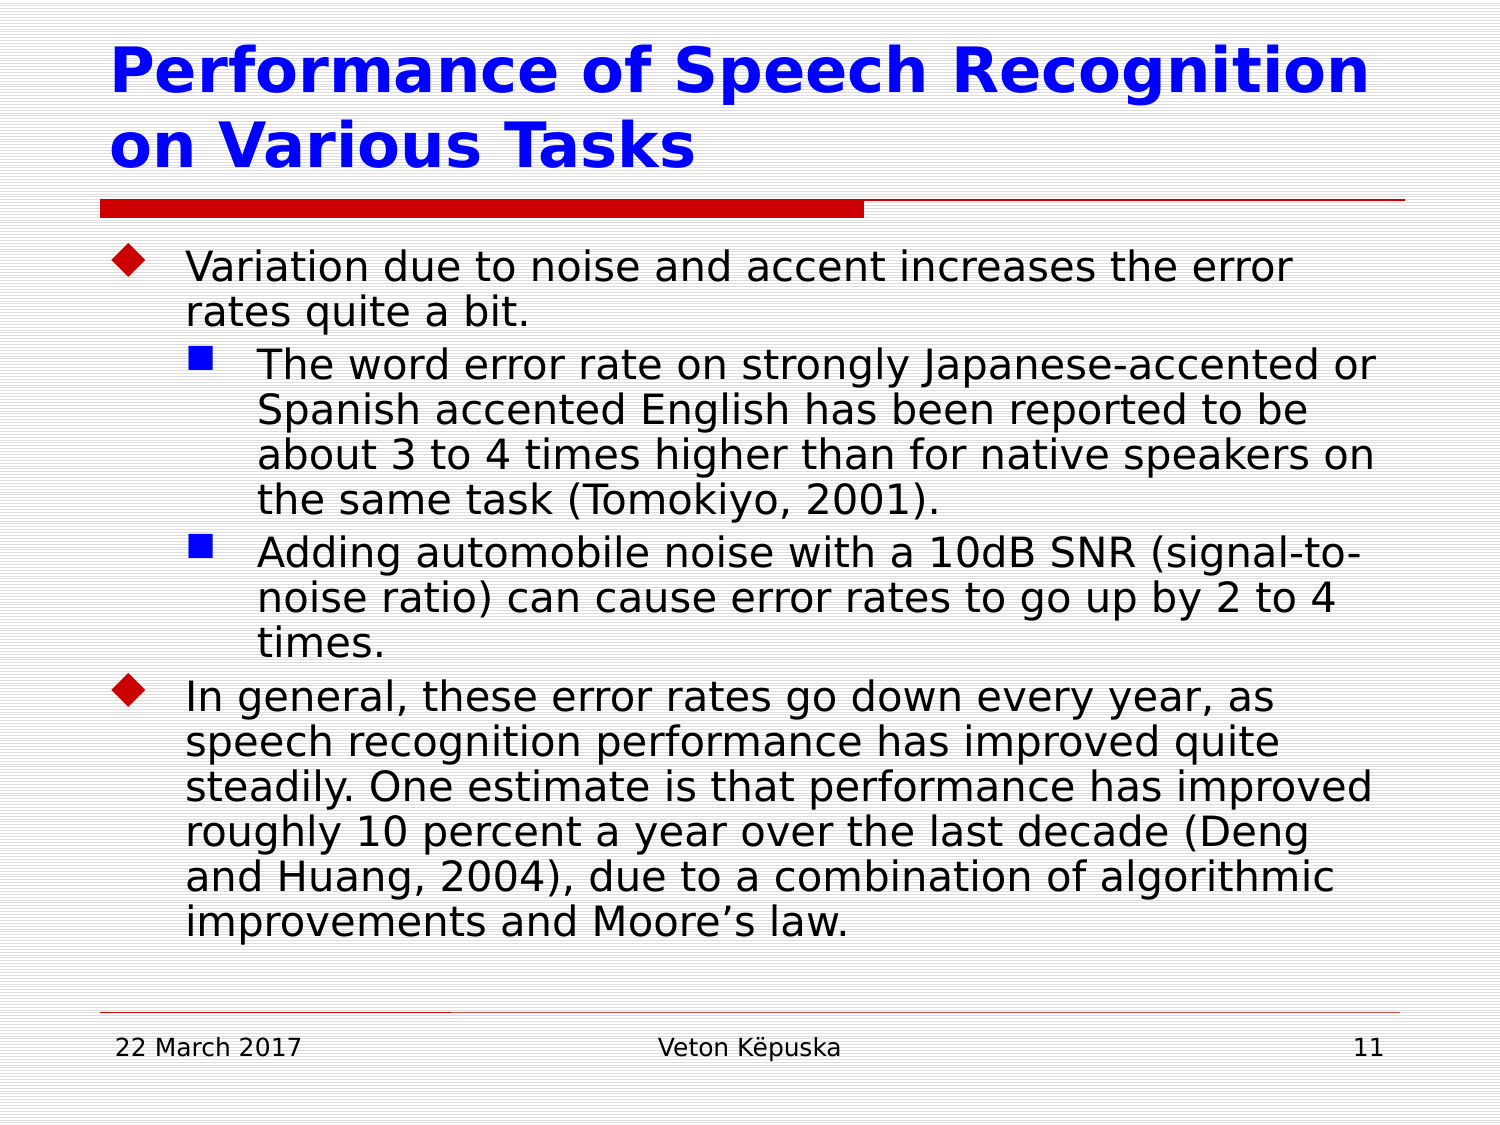

# Performance of Speech Recognition on Various Tasks
Variation due to noise and accent increases the error rates quite a bit.
The word error rate on strongly Japanese-accented or Spanish accented English has been reported to be about 3 to 4 times higher than for native speakers on the same task (Tomokiyo, 2001).
Adding automobile noise with a 10dB SNR (signal-to-noise ratio) can cause error rates to go up by 2 to 4 times.
In general, these error rates go down every year, as speech recognition performance has improved quite steadily. One estimate is that performance has improved roughly 10 percent a year over the last decade (Deng and Huang, 2004), due to a combination of algorithmic improvements and Moore’s law.
22 March 2017
Veton Këpuska
11